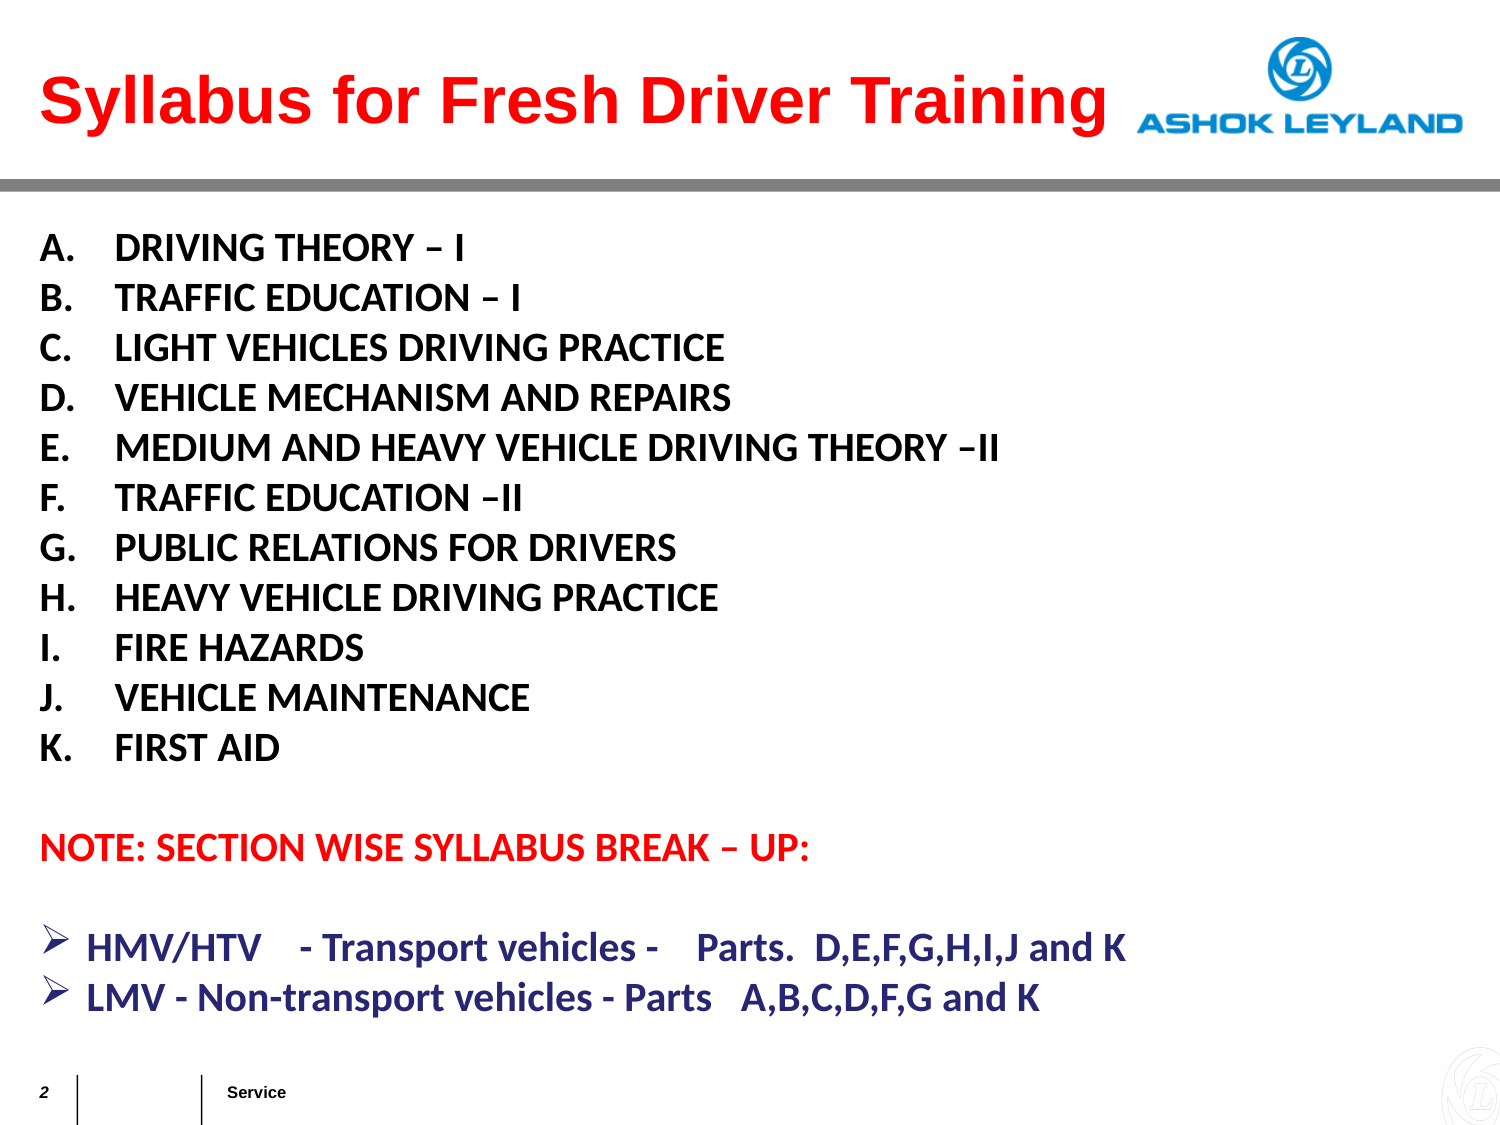

Syllabus for Fresh Driver Training
DRIVING THEORY – I
TRAFFIC EDUCATION – I
LIGHT VEHICLES DRIVING PRACTICE
VEHICLE MECHANISM AND REPAIRS
MEDIUM AND HEAVY VEHICLE DRIVING THEORY –II
TRAFFIC EDUCATION –II
PUBLIC RELATIONS FOR DRIVERS
HEAVY VEHICLE DRIVING PRACTICE
FIRE HAZARDS
VEHICLE MAINTENANCE
FIRST AID

NOTE: SECTION WISE SYLLABUS BREAK – UP:

HMV/HTV    - Transport vehicles -    Parts.  D,E,F,G,H,I,J and K
LMV - Non-transport vehicles - Parts   A,B,C,D,F,G and K